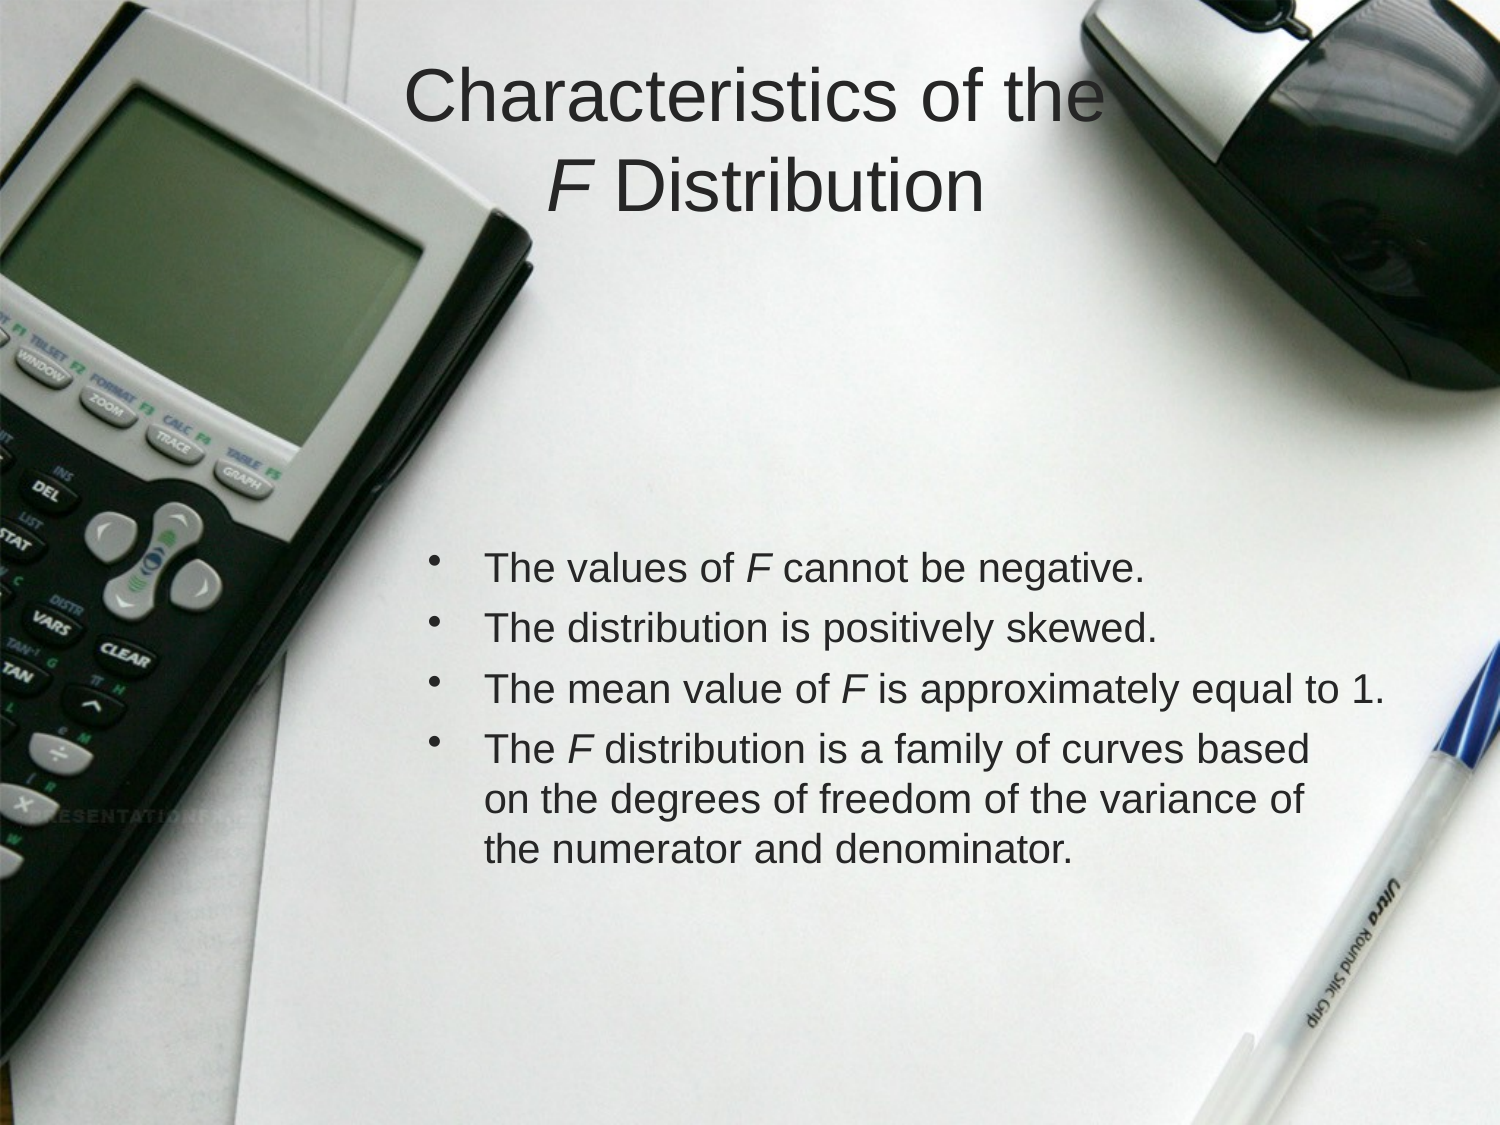

# Characteristics of the
F Distribution
The values of F cannot be negative.
The distribution is positively skewed.
The mean value of F is approximately equal to 1.
The F distribution is a family of curves based on the degrees of freedom of the variance of the numerator and denominator.